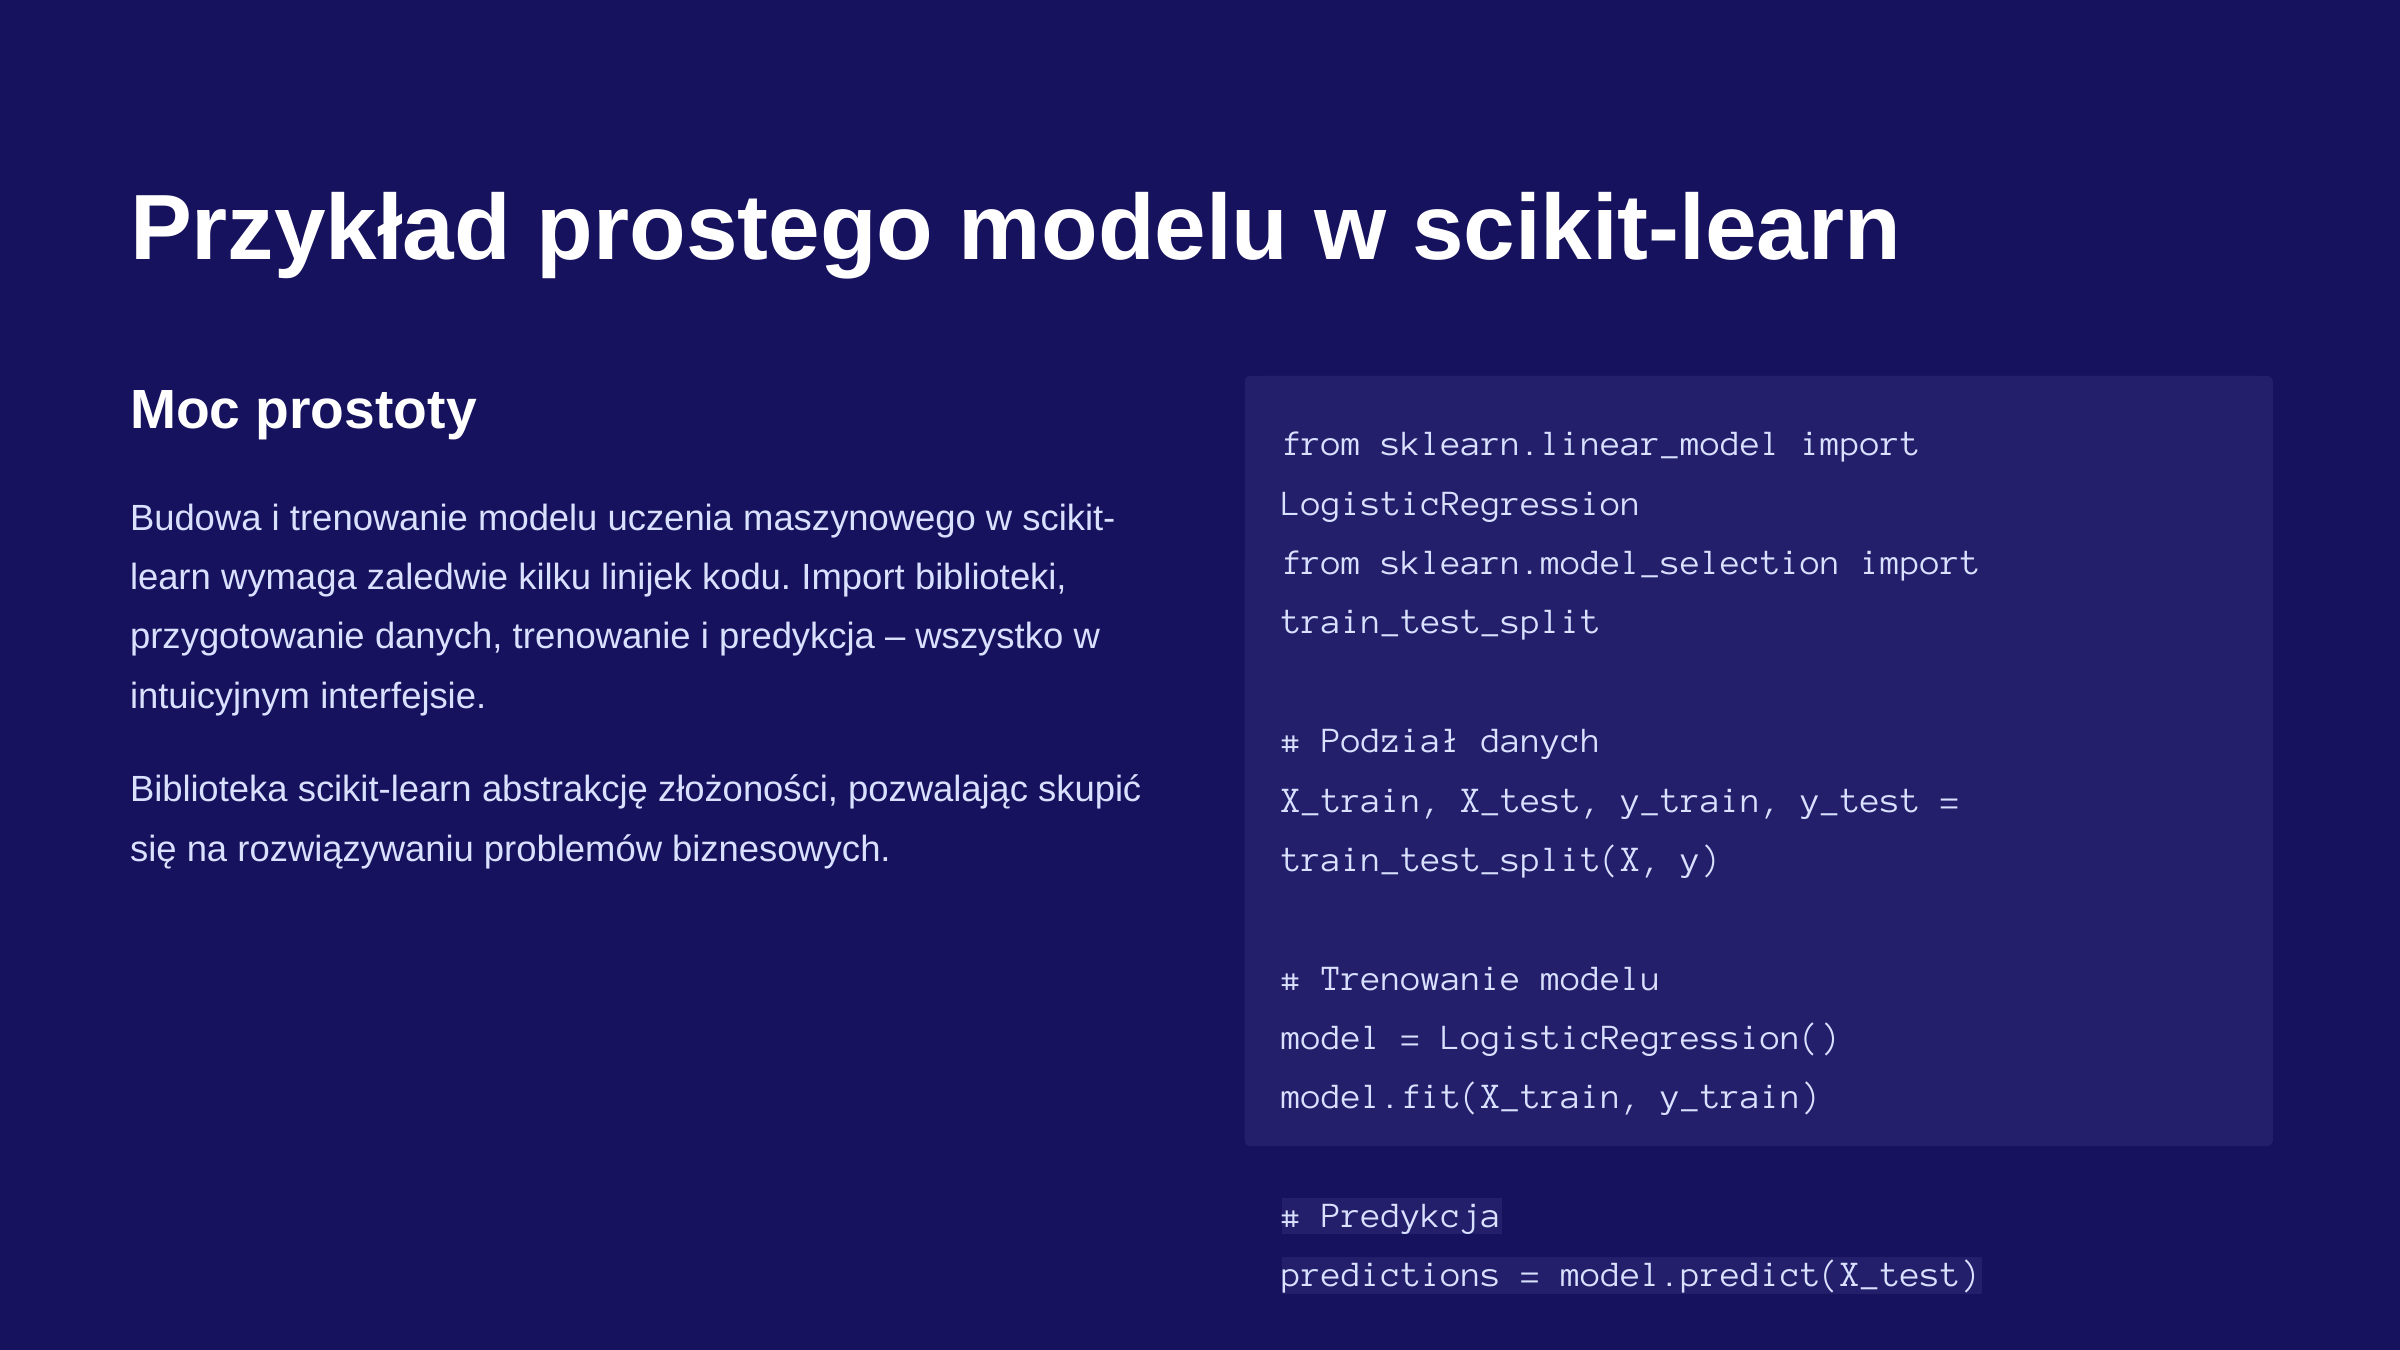

Przykład prostego modelu w scikit-learn
Moc prostoty

from sklearn.linear_model import LogisticRegression
from sklearn.model_selection import train_test_split

# Podział danych
X_train, X_test, y_train, y_test = train_test_split(X, y)

# Trenowanie modelu
model = LogisticRegression()
model.fit(X_train, y_train)

# Predykcja
predictions = model.predict(X_test)
Budowa i trenowanie modelu uczenia maszynowego w scikit-learn wymaga zaledwie kilku linijek kodu. Import biblioteki, przygotowanie danych, trenowanie i predykcja – wszystko w intuicyjnym interfejsie.
Biblioteka scikit-learn abstrakcję złożoności, pozwalając skupić się na rozwiązywaniu problemów biznesowych.